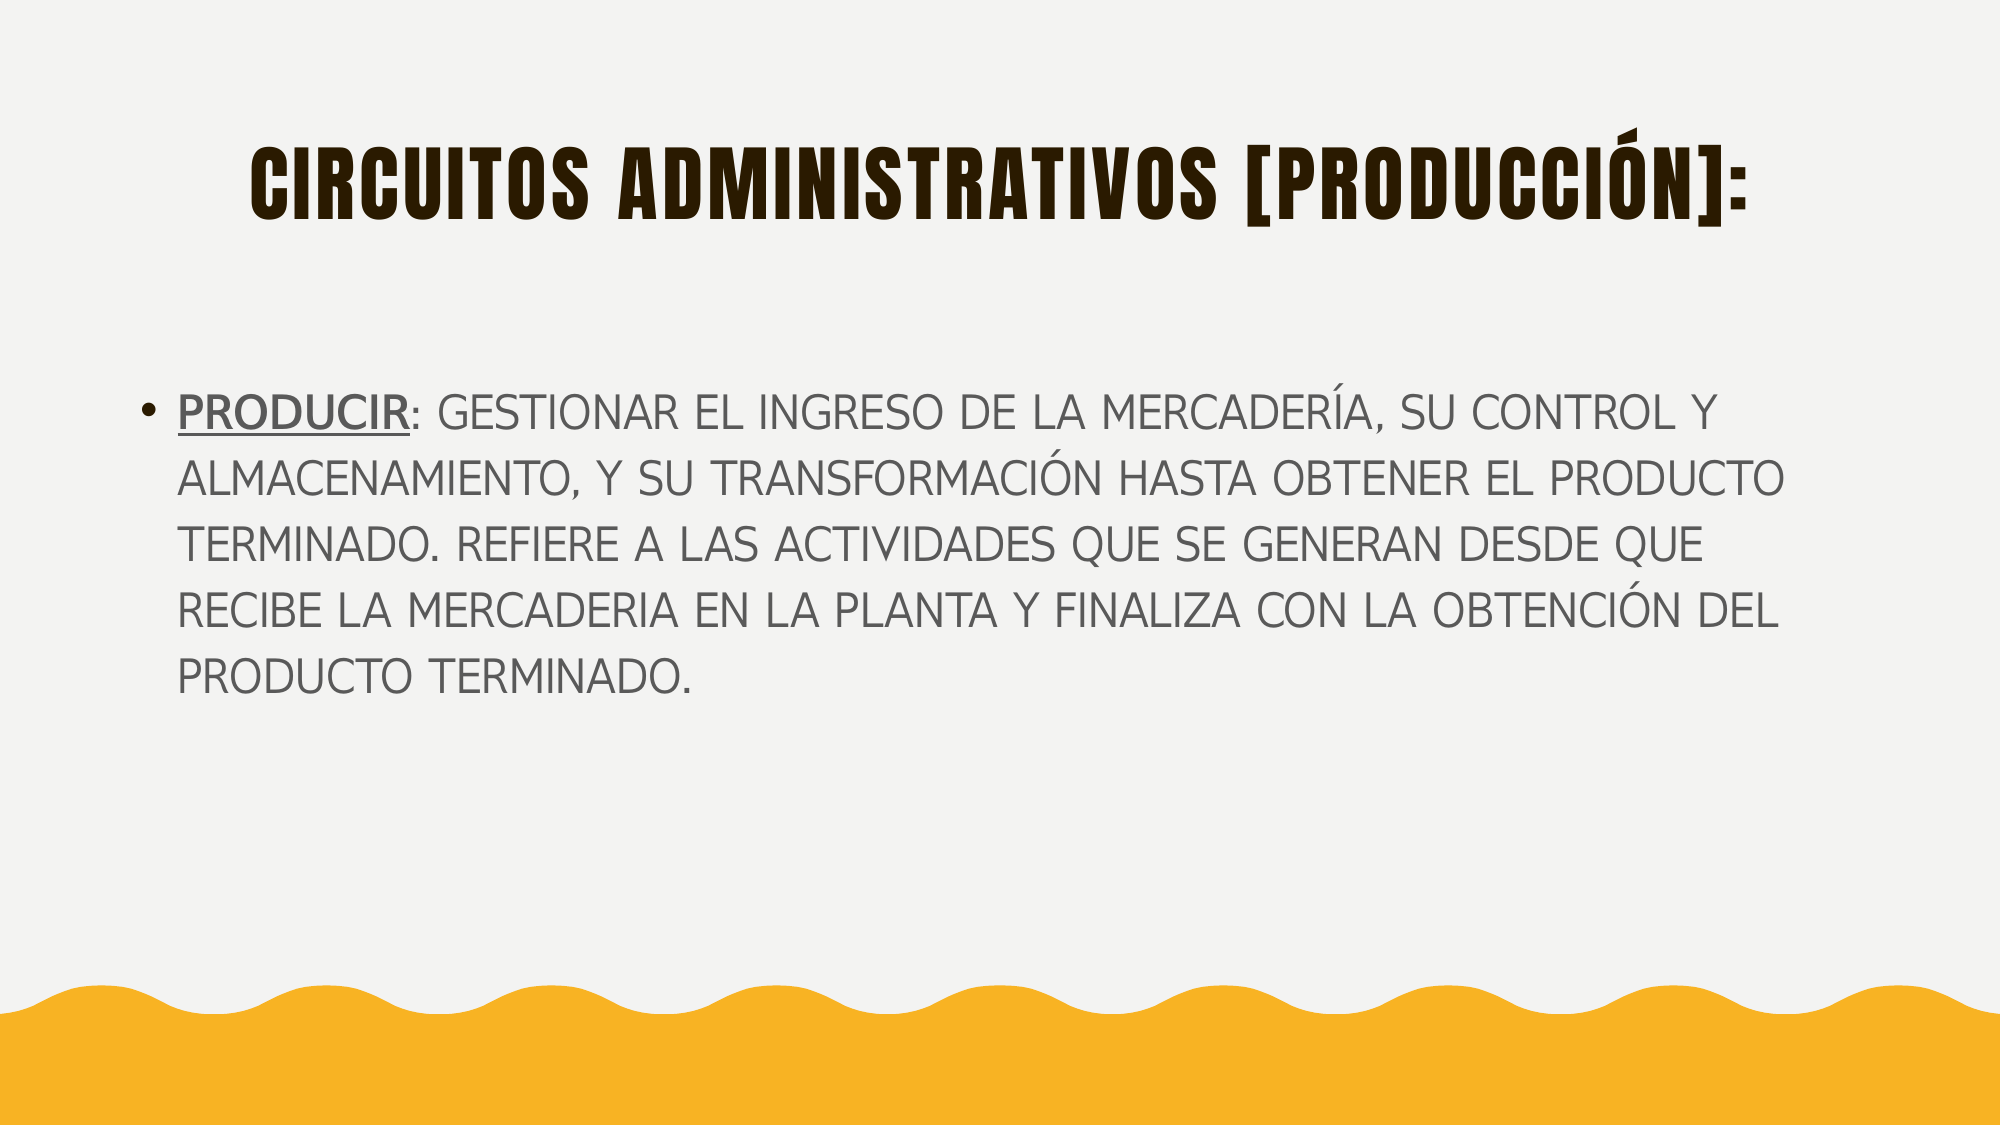

# CIRCUITOS ADMINISTRATIVOS [PRODUCCIÓN]:

PRODUCIR: GESTIONAR EL INGRESO DE LA MERCADERÍA, SU CONTROL Y ALMACENAMIENTO, Y SU TRANSFORMACIÓN HASTA OBTENER EL PRODUCTO TERMINADO. REFIERE A LAS ACTIVIDADES QUE SE GENERAN DESDE QUE RECIBE LA MERCADERIA EN LA PLANTA Y FINALIZA CON LA OBTENCIÓN DEL PRODUCTO TERMINADO.